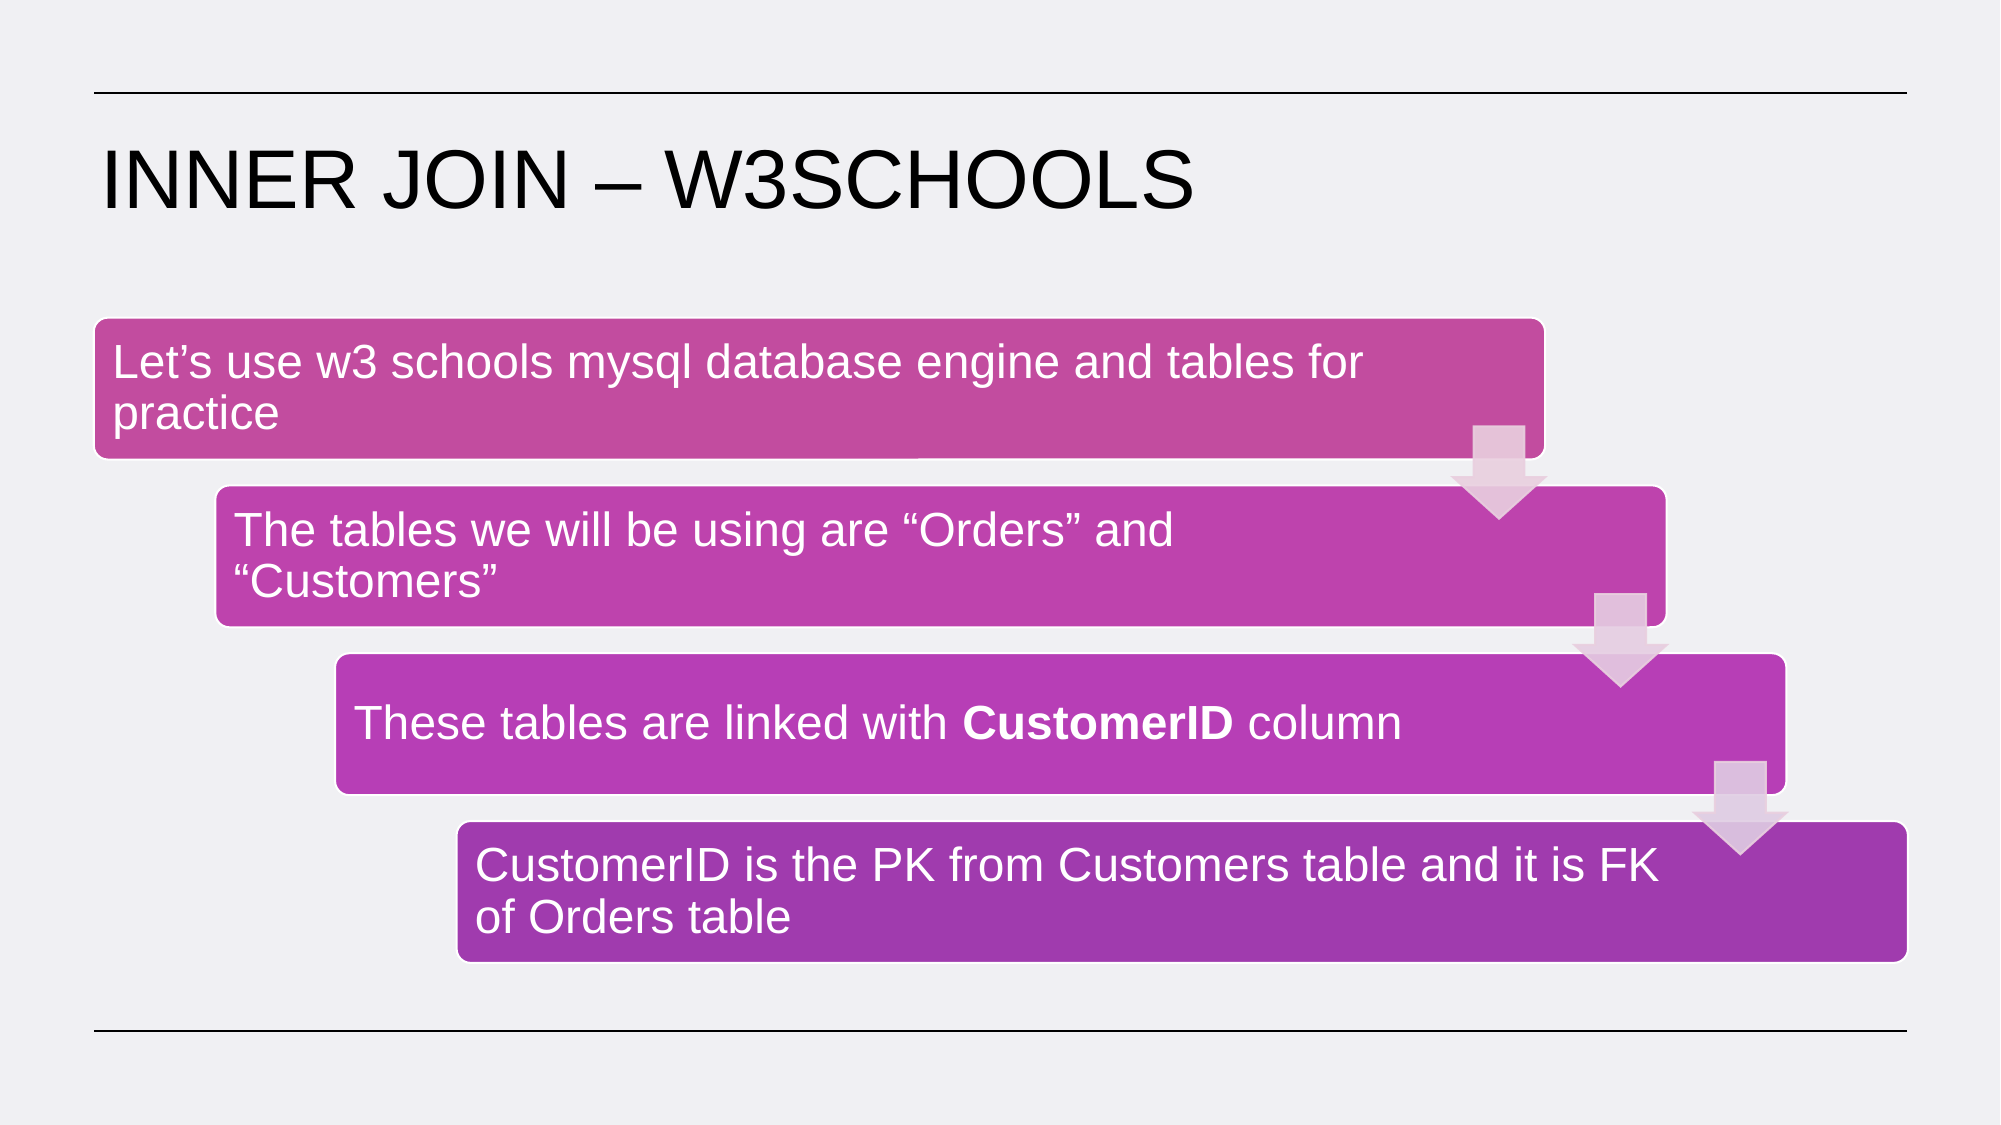

# INNER JOIN – W3SCHOOLS

Let’s use w3 schools mysql database engine and tables for practice

The tables we will be using are “Orders” and “Customers”

These tables are linked with CustomerID column

CustomerID is the PK from Customers table and it is FK of Orders table